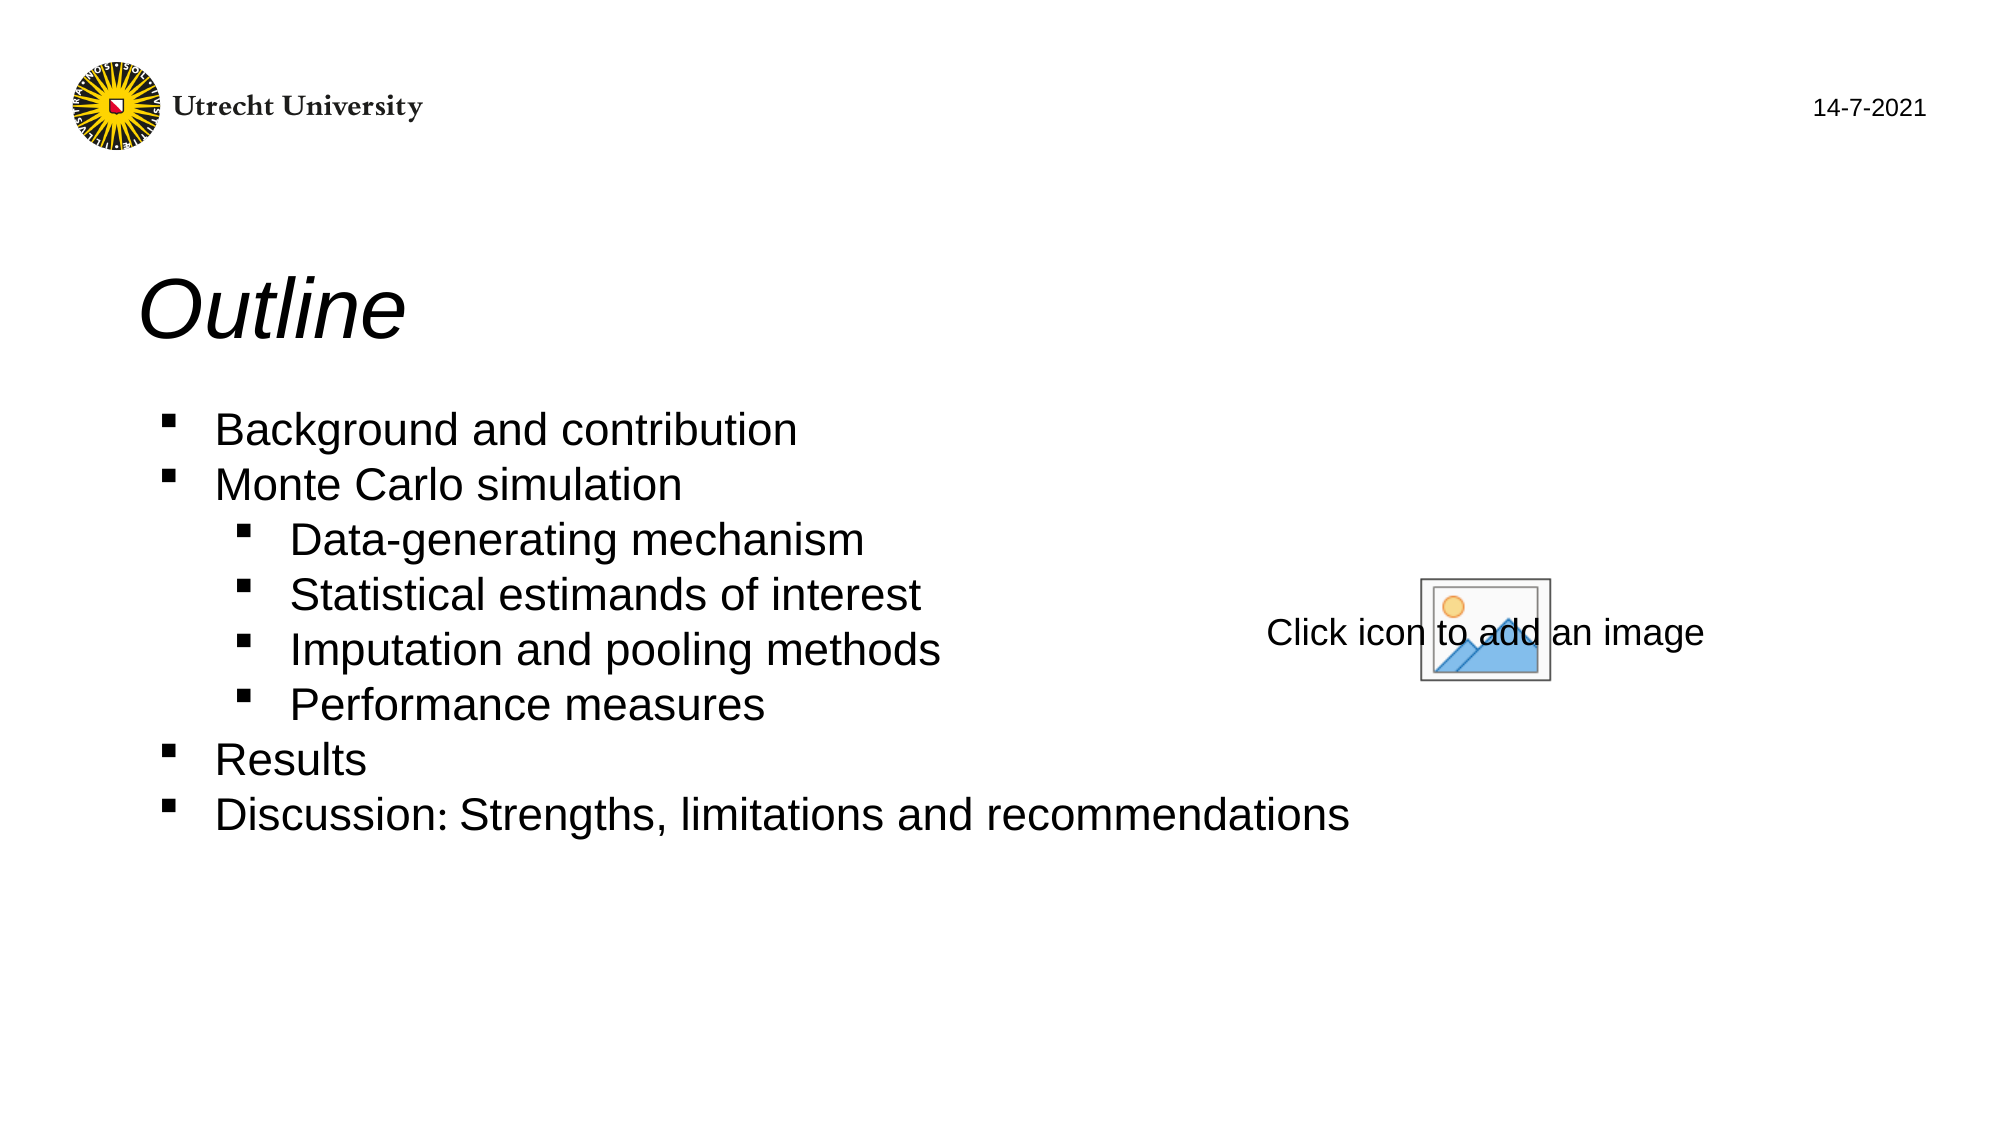

14-7-2021

# Outline
Background and contribution
Monte Carlo simulation
Data-generating mechanism
Statistical estimands of interest
Imputation and pooling methods
Performance measures
Results
Discussion: Strengths, limitations and recommendations